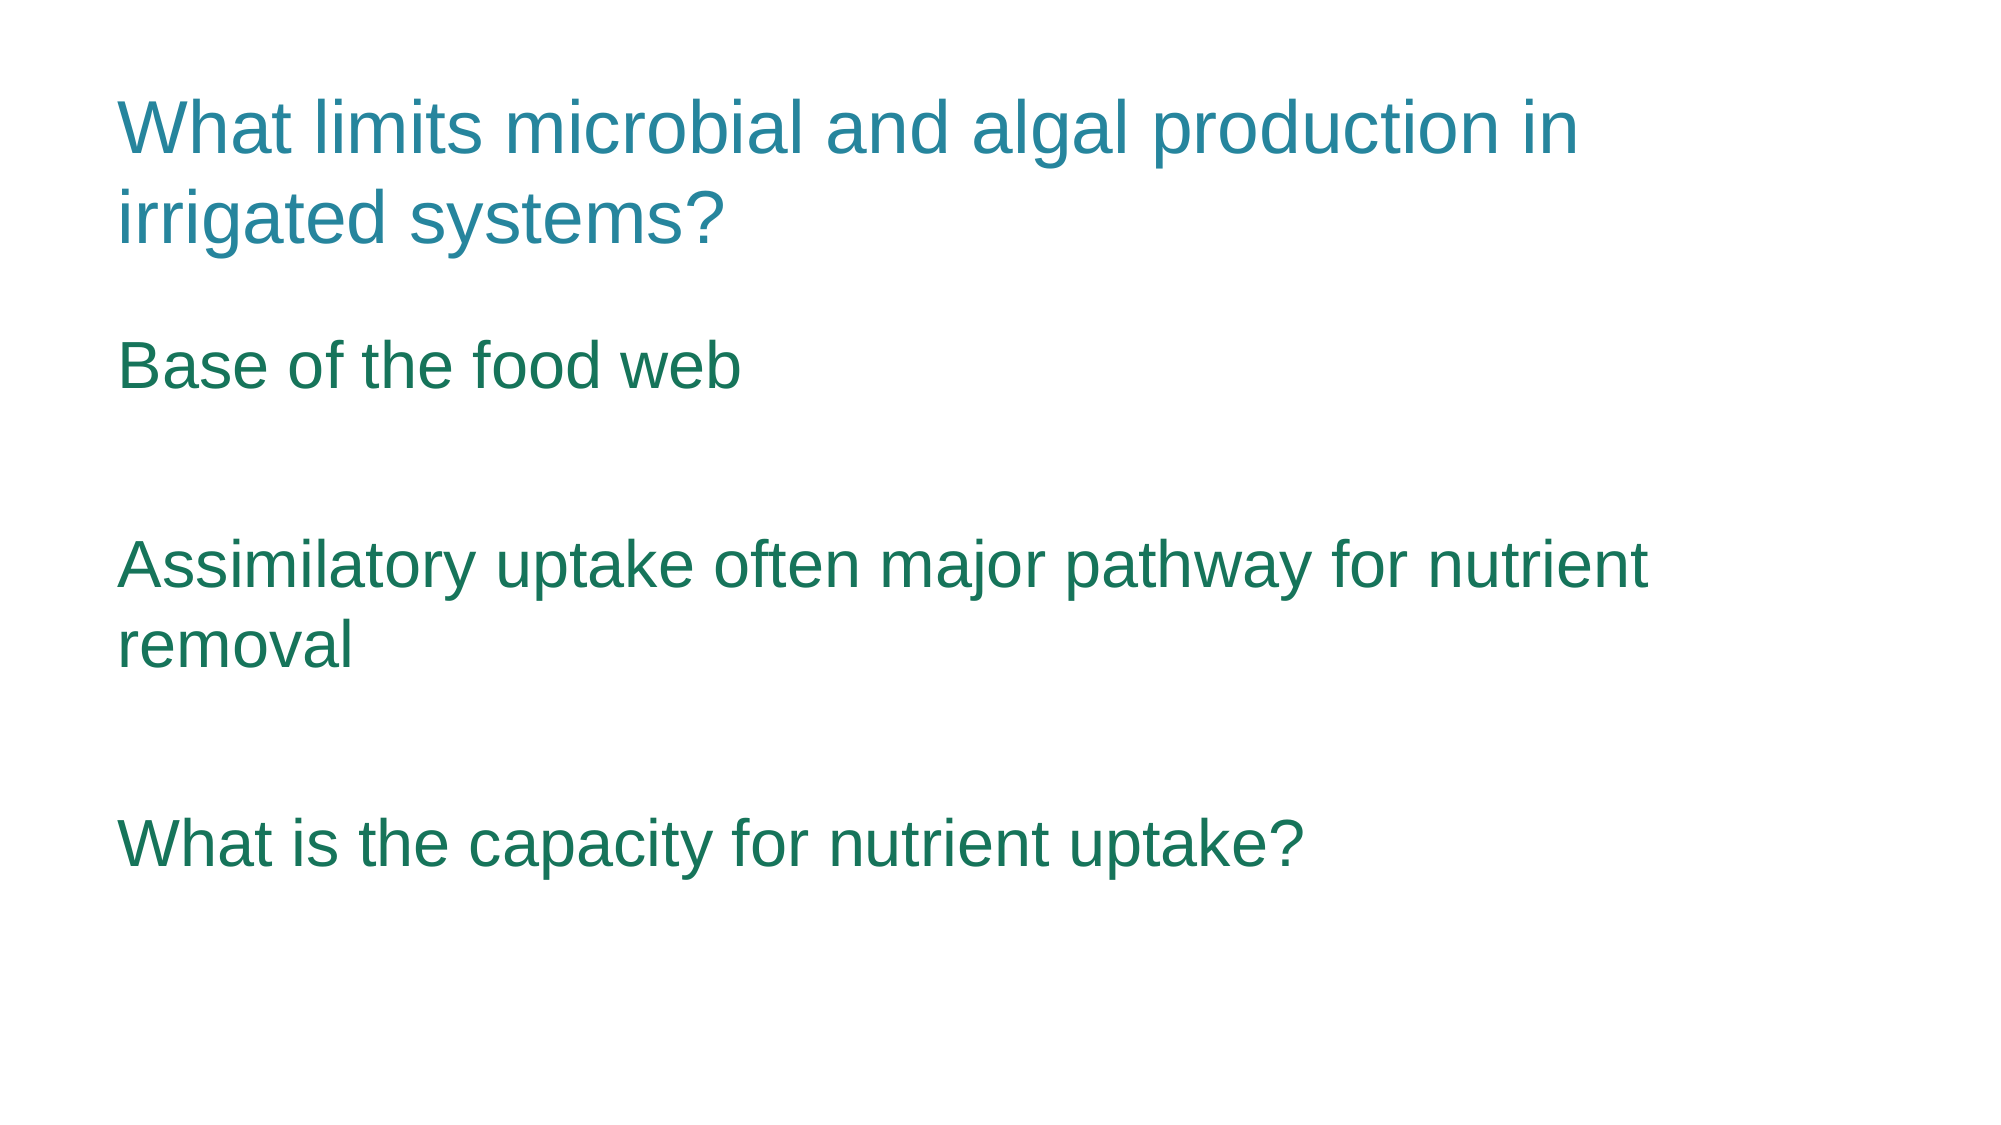

What limits microbial and algal production in irrigated systems?
Base of the food web
Assimilatory uptake often major pathway for nutrient removal
What is the capacity for nutrient uptake?